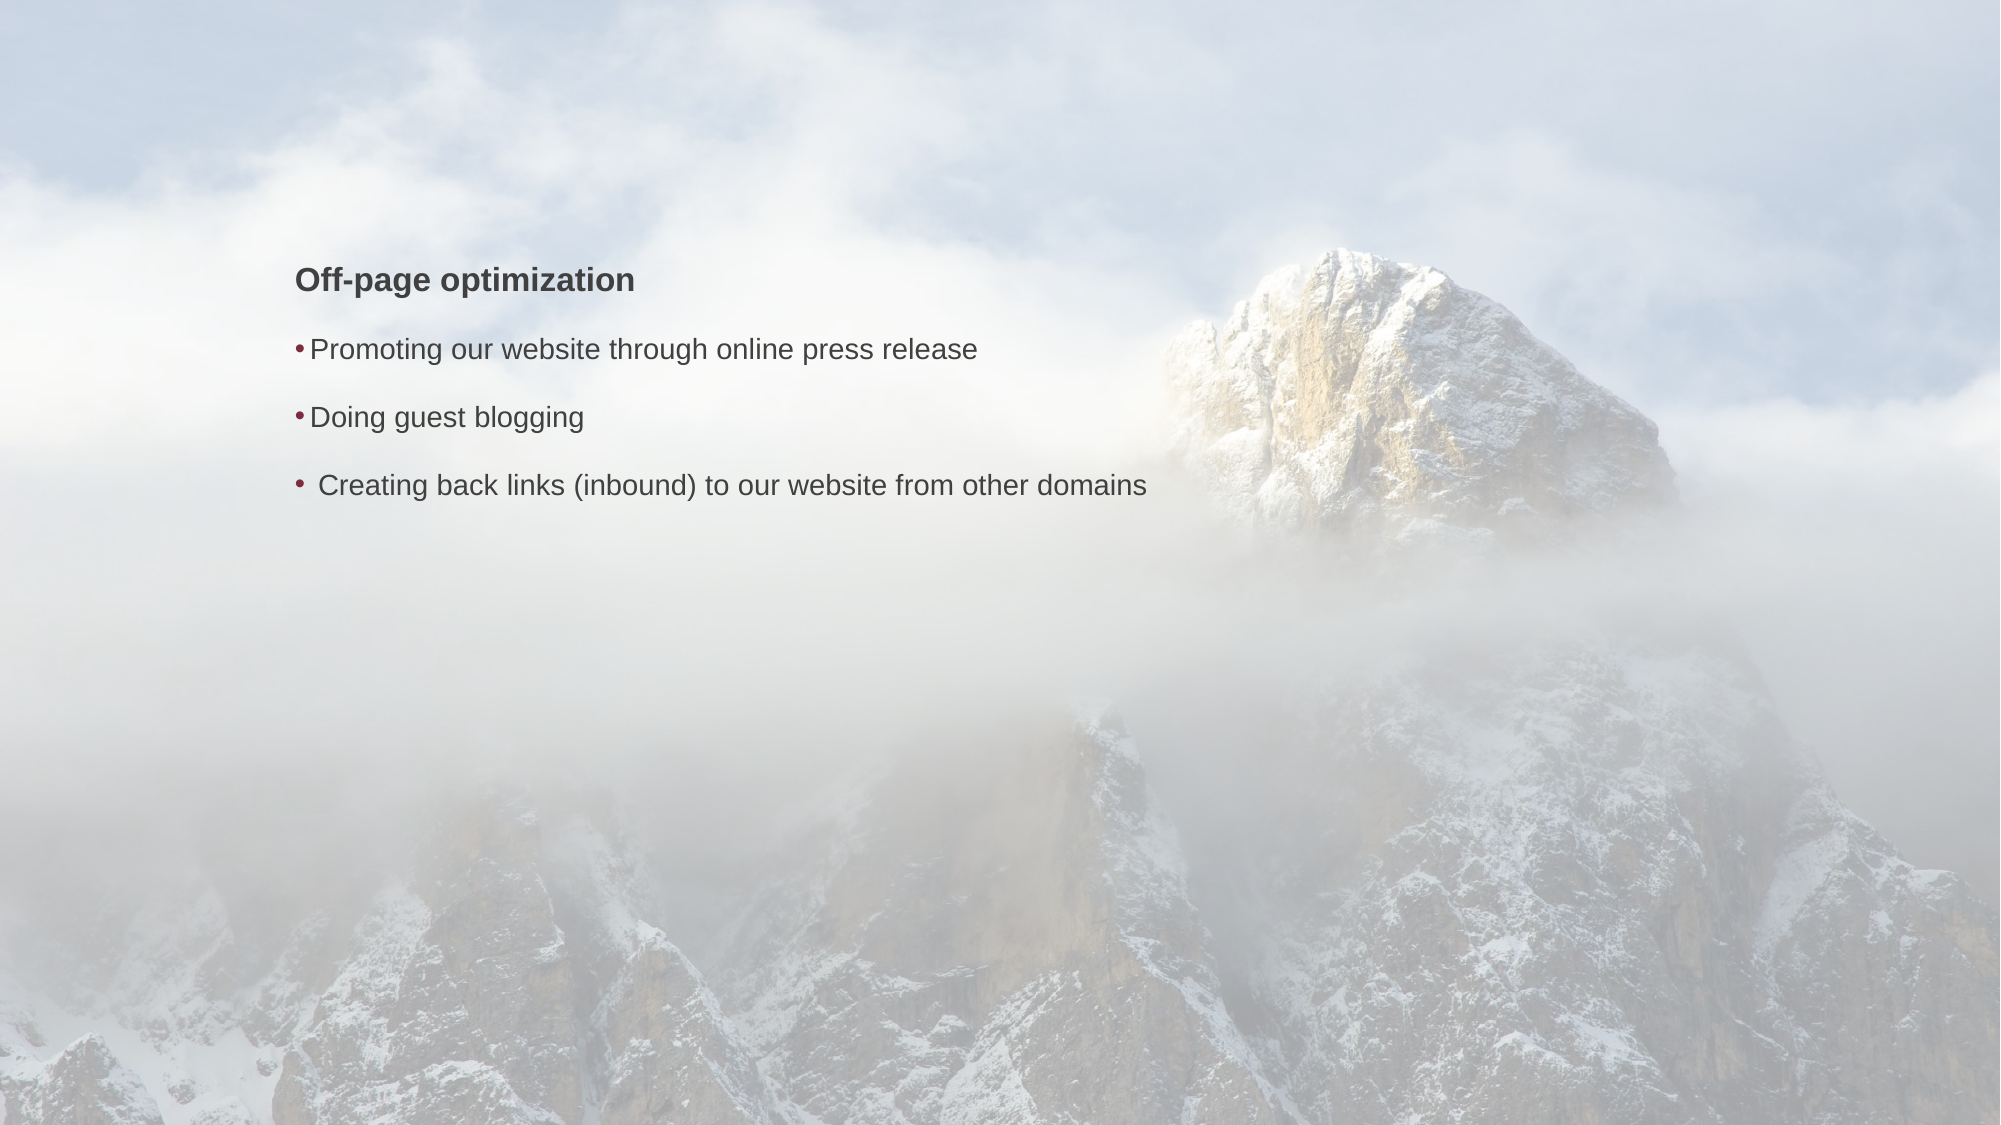

Off-page optimization
Promoting our website through online press release
Doing guest blogging
 Creating back links (inbound) to our website from other domains